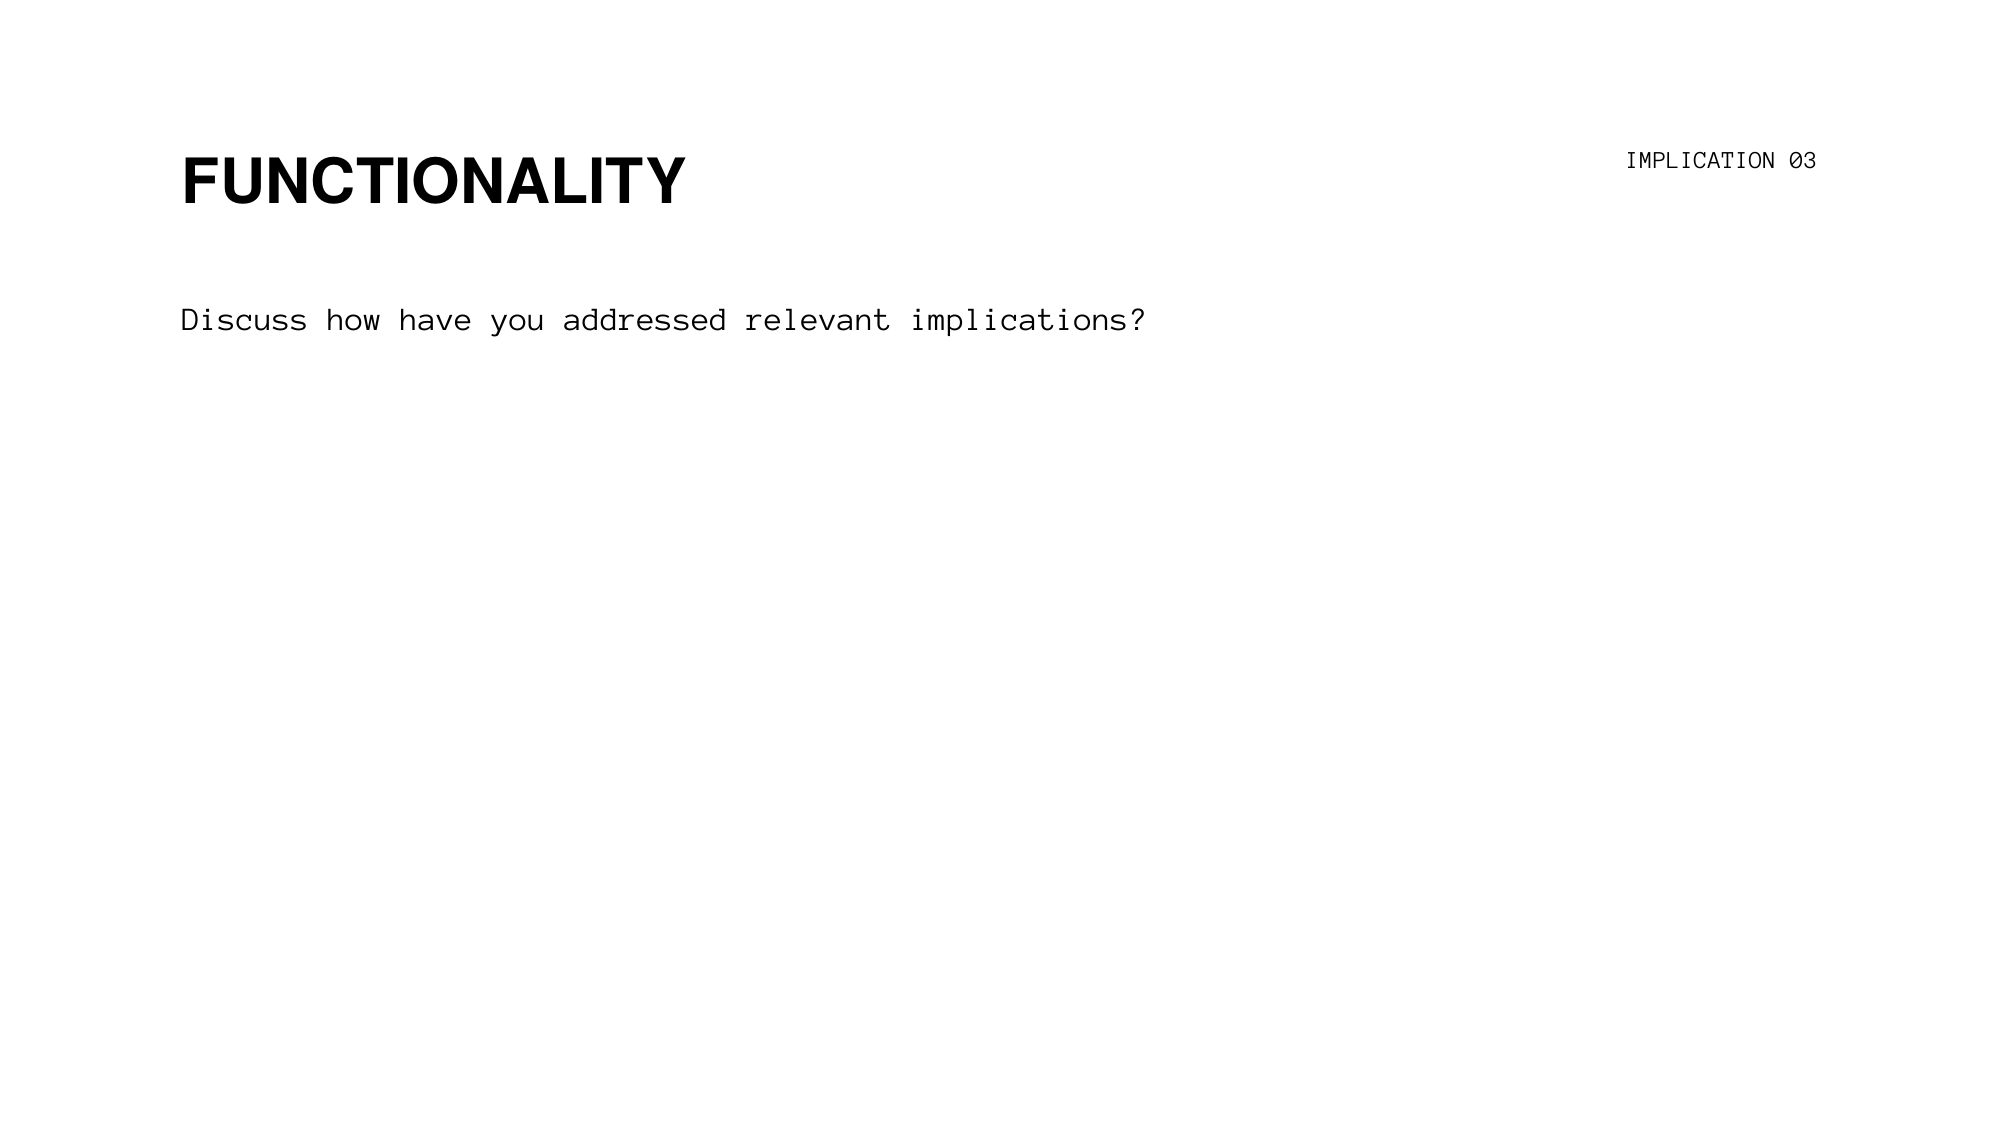

# FUNCTIONALITY
IMPLICATION 03
Discuss how have you addressed relevant implications?